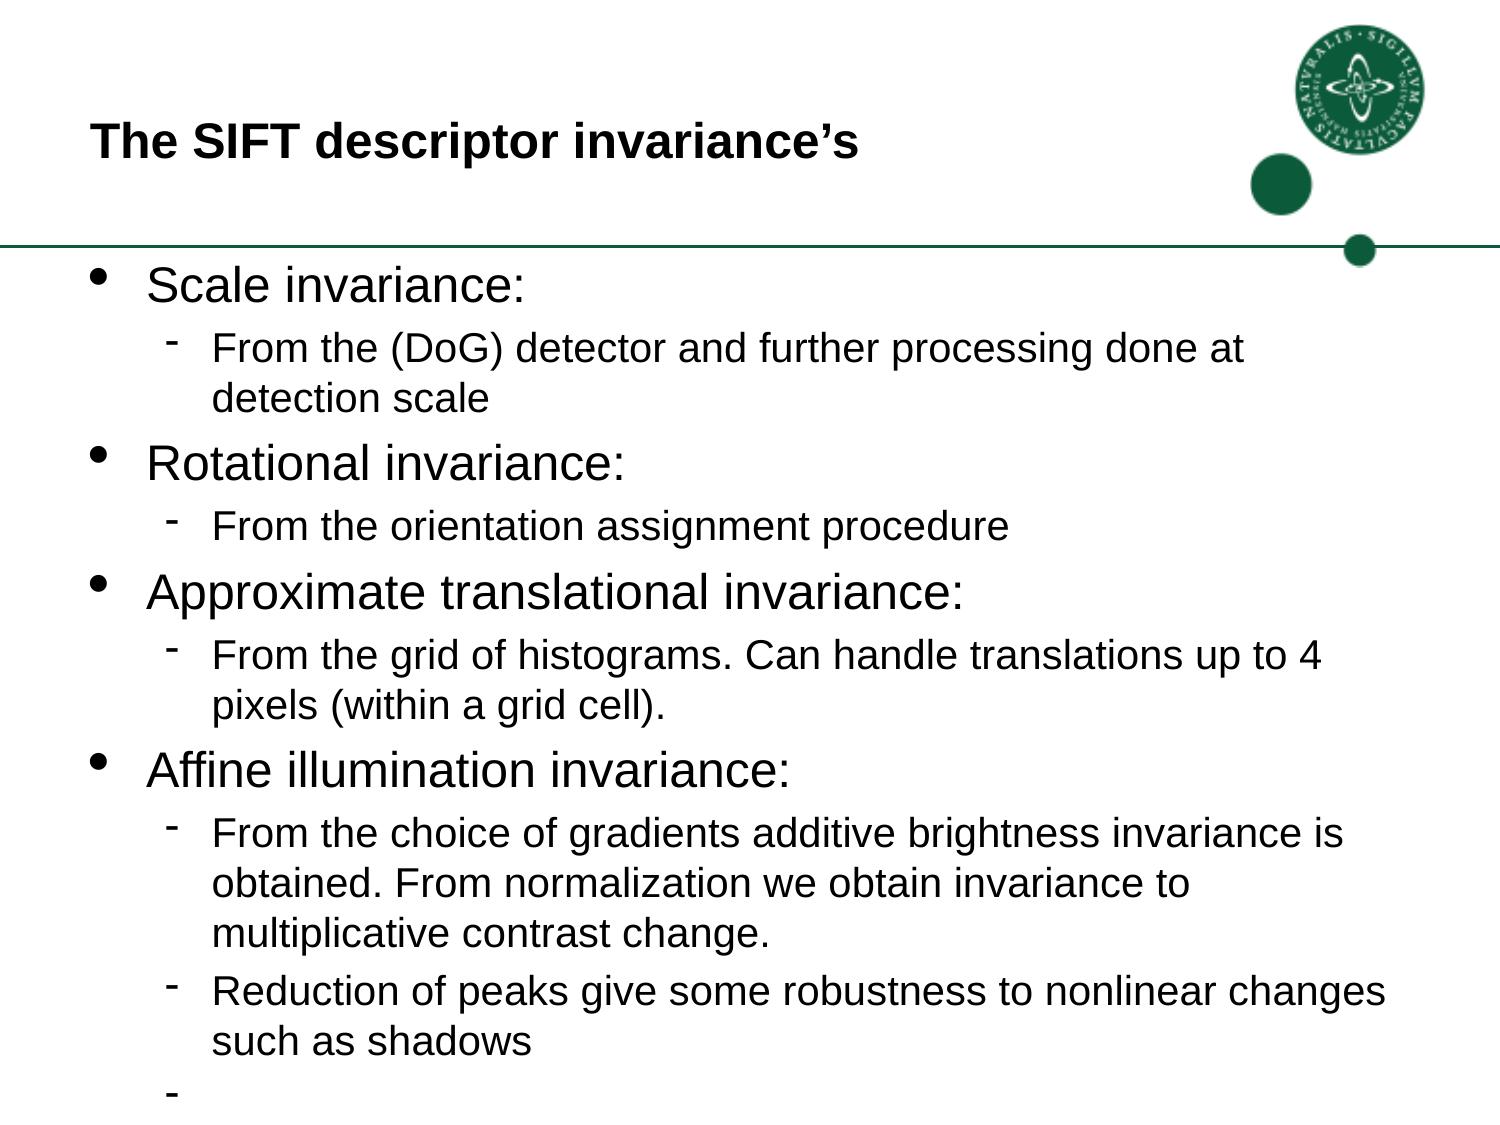

The SIFT descriptor invariance’s
Scale invariance:
From the (DoG) detector and further processing done at detection scale
Rotational invariance:
From the orientation assignment procedure
Approximate translational invariance:
From the grid of histograms. Can handle translations up to 4 pixels (within a grid cell).
Affine illumination invariance:
From the choice of gradients additive brightness invariance is obtained. From normalization we obtain invariance to multiplicative contrast change.
Reduction of peaks give some robustness to nonlinear changes such as shadows